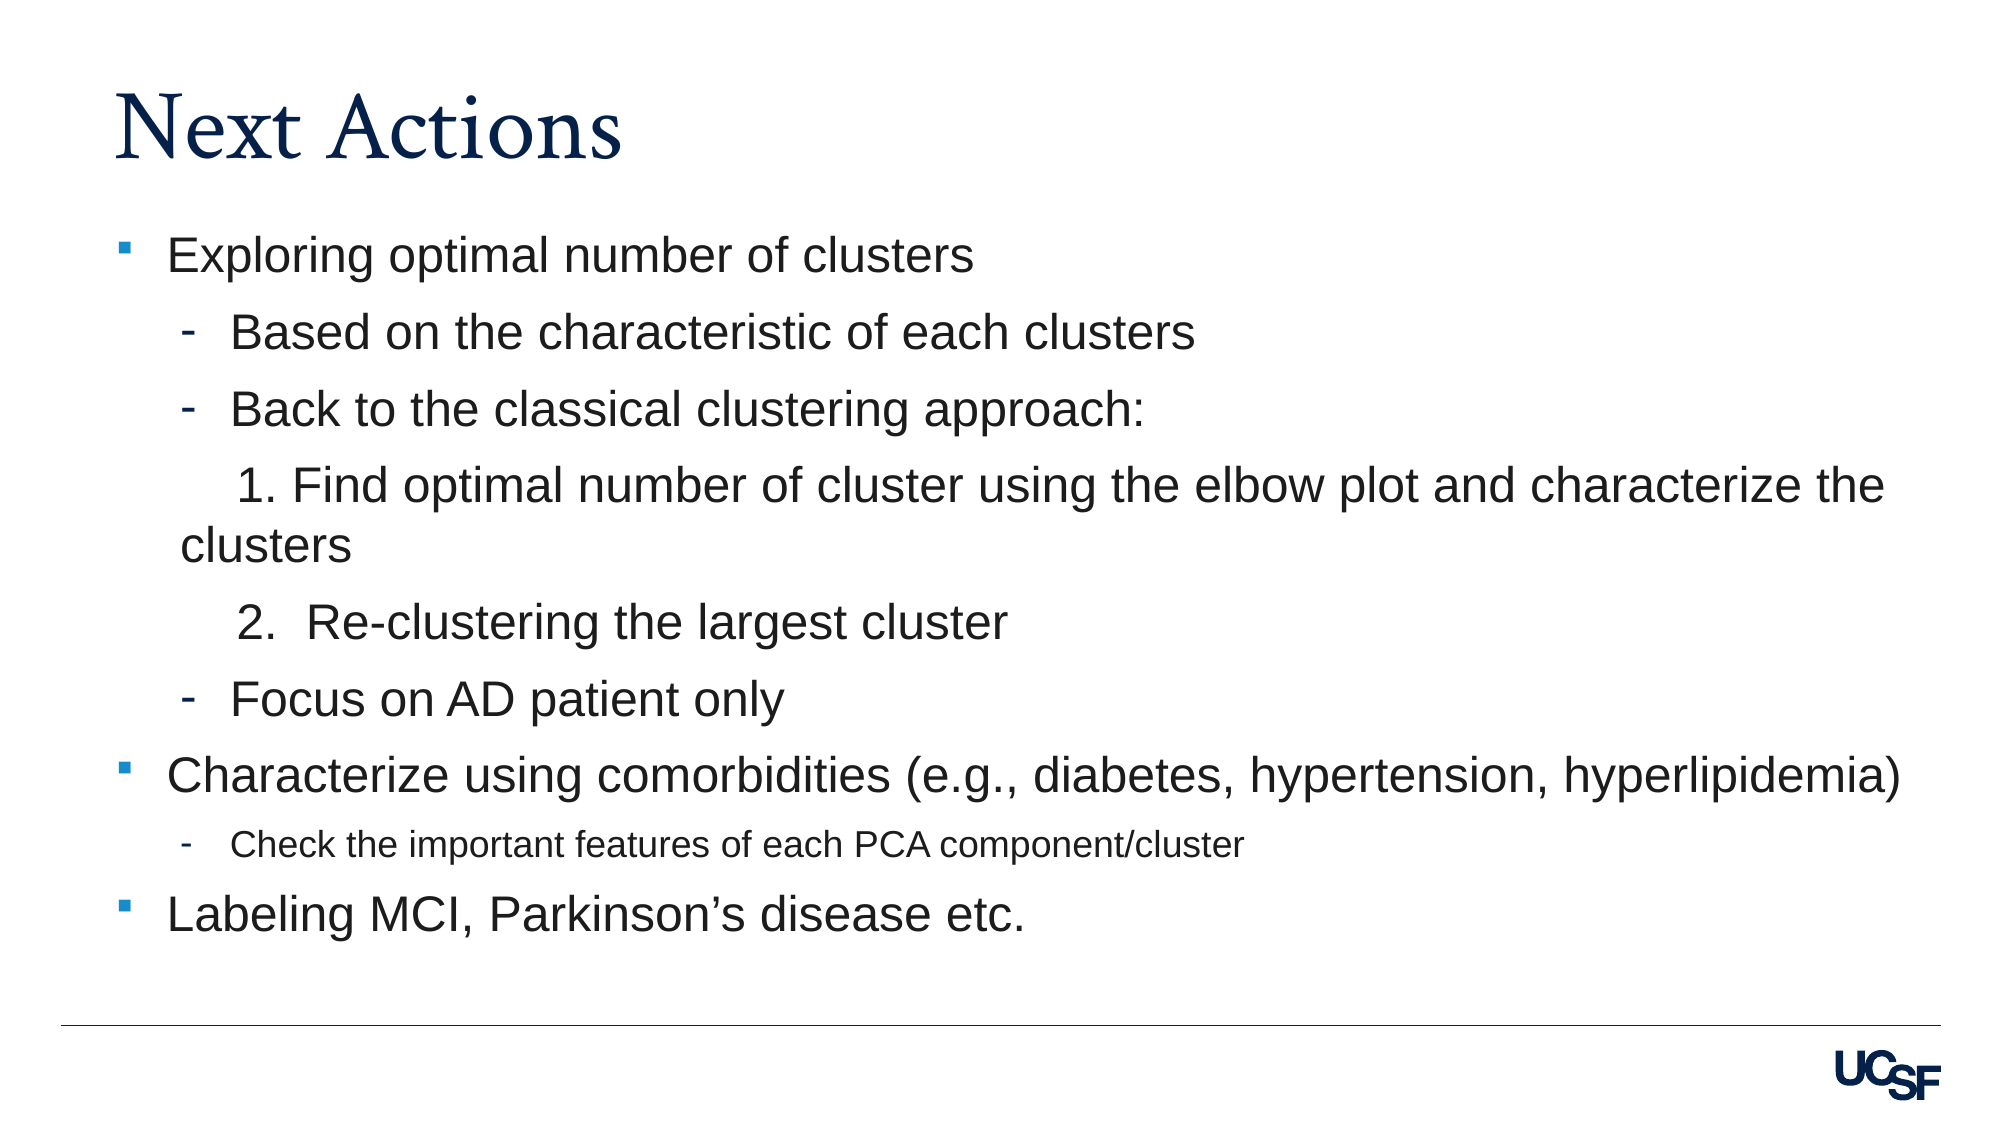

# Next Actions
Exploring optimal number of clusters
Based on the characteristic of each clusters
Back to the classical clustering approach:
    1. Find optimal number of cluster using the elbow plot and characterize the clusters
    2.  Re-clustering the largest cluster
Focus on AD patient only
Characterize using comorbidities (e.g., diabetes, hypertension, hyperlipidemia)
Check the important features of each PCA component/cluster
Labeling MCI, Parkinson’s disease etc.